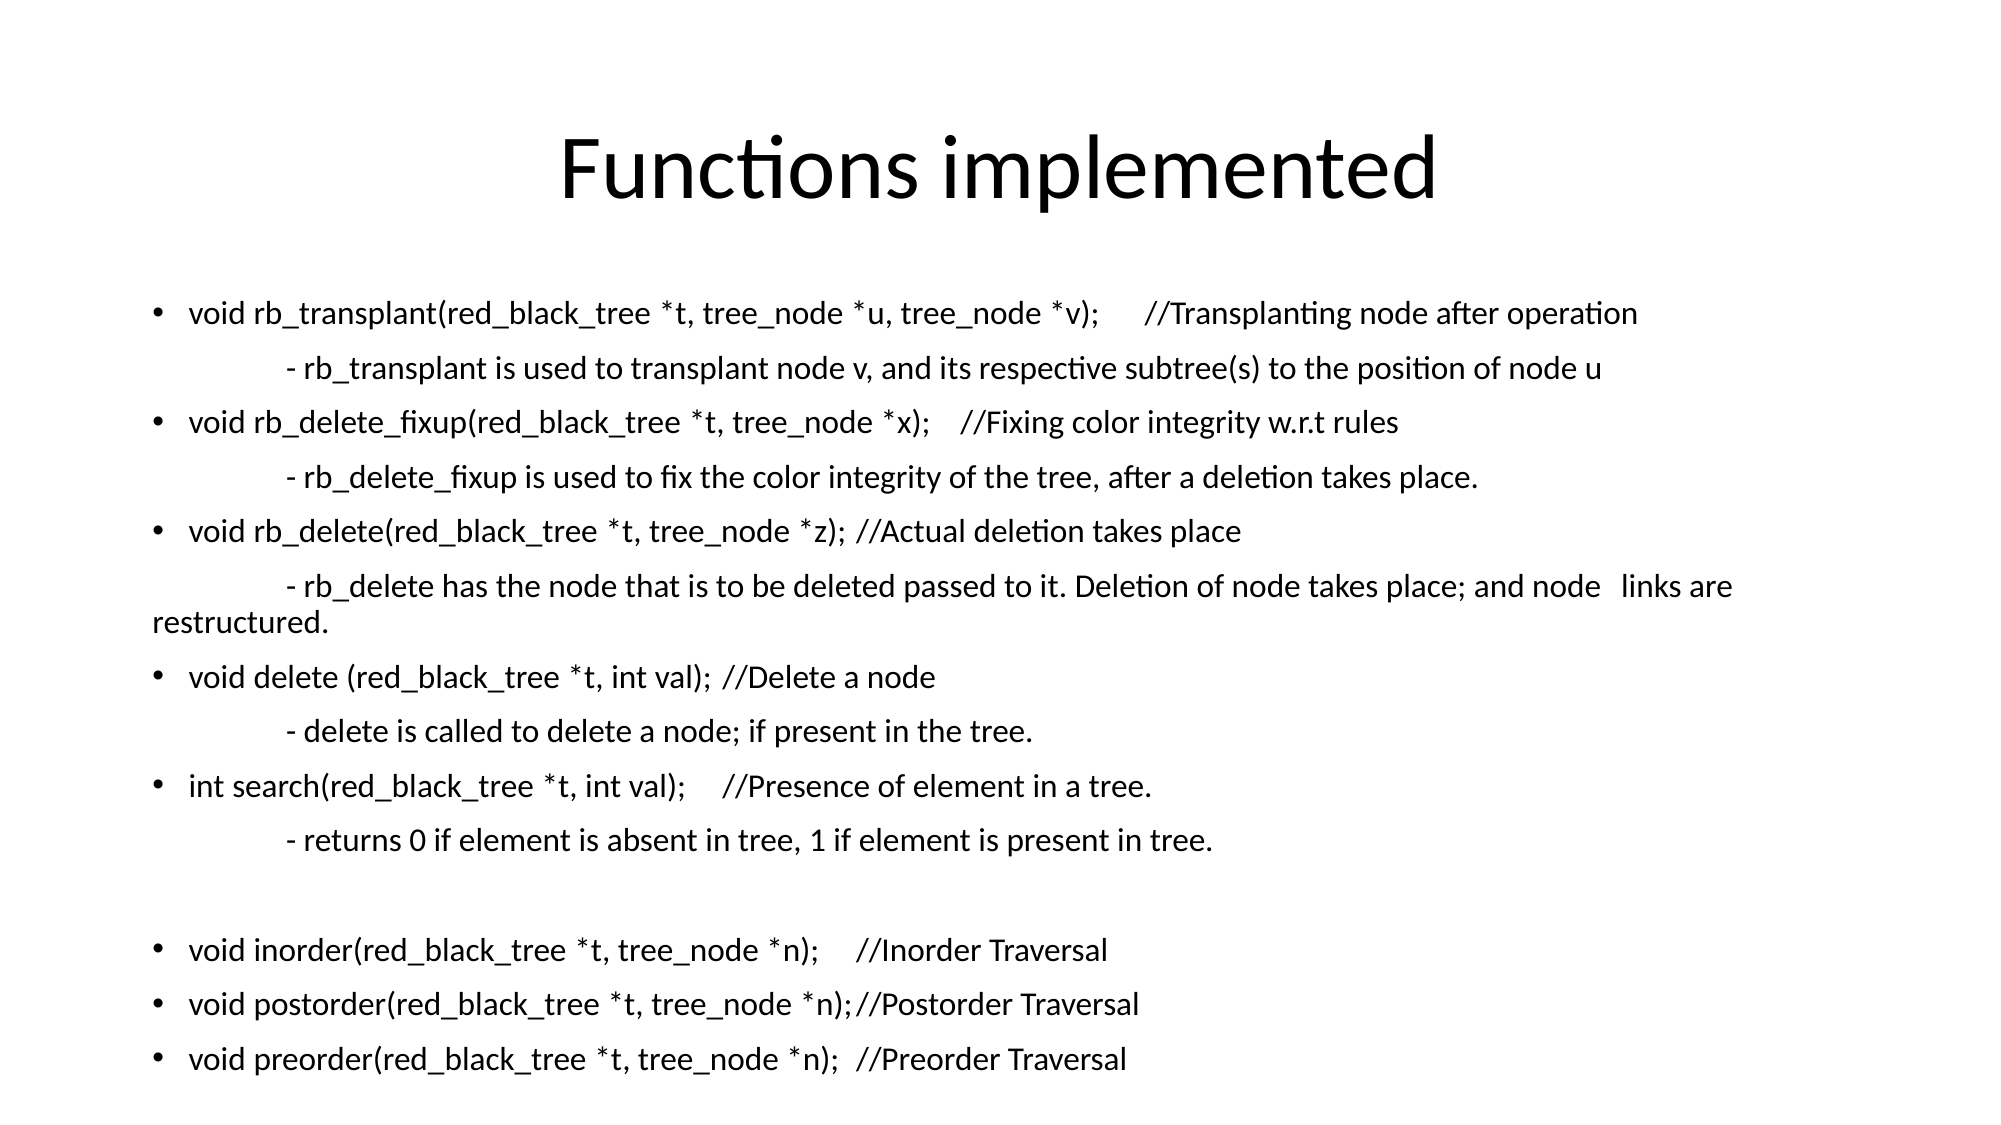

# Functions implemented
void rb_transplant(red_black_tree *t, tree_node *u, tree_node *v);      //Transplanting node after operation
	- rb_transplant is used to transplant node v, and its respective subtree(s) to the position of node u
void rb_delete_fixup(red_black_tree *t, tree_node *x);    //Fixing color integrity w.r.t rules
	- rb_delete_fixup is used to fix the color integrity of the tree, after a deletion takes place.
void rb_delete(red_black_tree *t, tree_node *z);	//Actual deletion takes place
	- rb_delete has the node that is to be deleted passed to it. Deletion of node takes place; and node 	links are restructured.
void delete (red_black_tree *t, int val);	//Delete a node
	- delete is called to delete a node; if present in the tree.
int search(red_black_tree *t, int val);		//Presence of element in a tree.
	- returns 0 if element is absent in tree, 1 if element is present in tree.

void inorder(red_black_tree *t, tree_node *n);		//Inorder Traversal
void postorder(red_black_tree *t, tree_node *n);		//Postorder Traversal
void preorder(red_black_tree *t, tree_node *n);		//Preorder Traversal